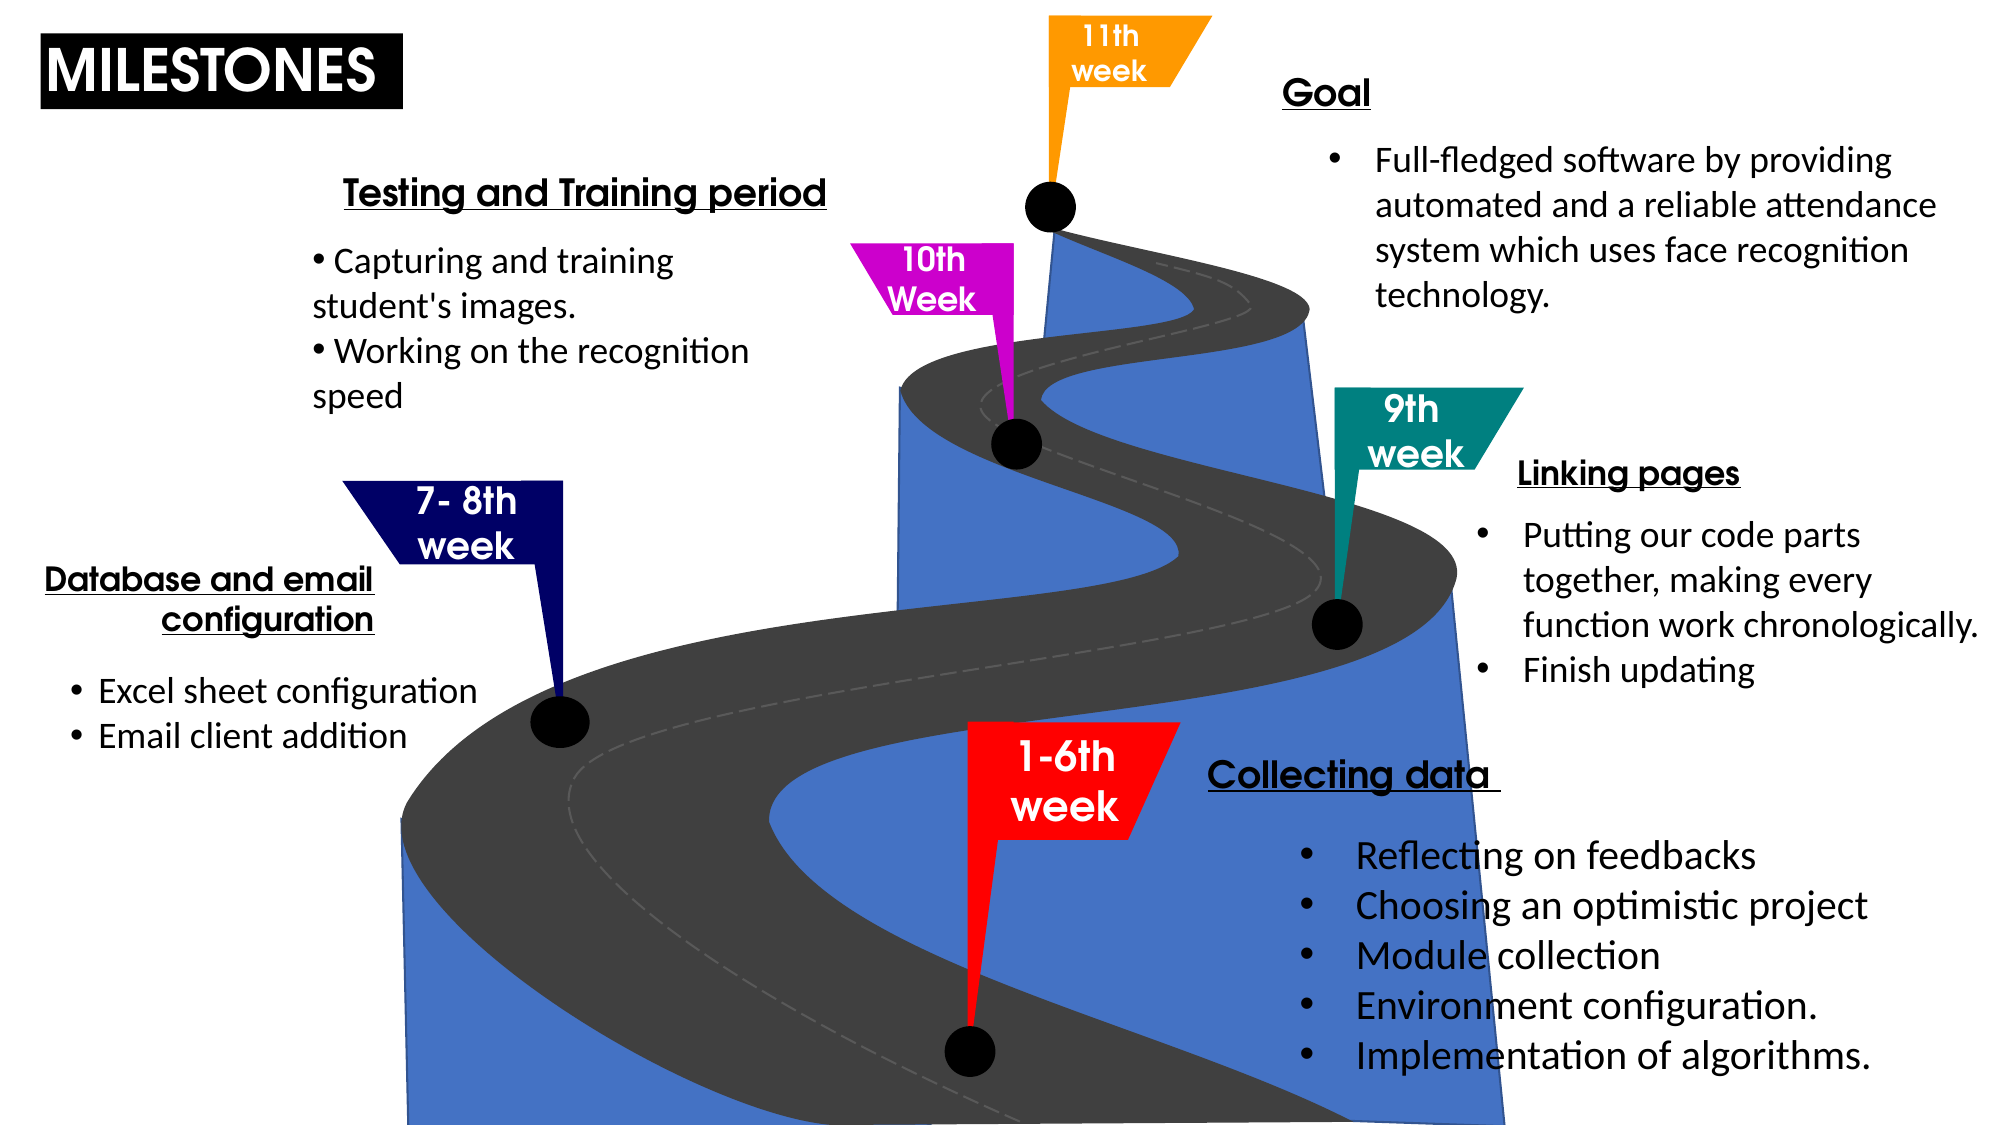

11th week

MILESTONES

Goal

Full-fledged software by providing automated and a reliable attendance system which uses face recognition technology.
Testing and Training period

 Capturing and training student's images.
 Working on the recognition speed

10th
Week

9th
week

Linking pages
Putting our code parts together, making every function work chronologically.
Finish updating
7- 8th
week

Database and email configuration
Excel sheet configuration
Email client addition

1-6th week

Collecting data

Reflecting on feedbacks
Choosing an optimistic project
Module collection
Environment configuration.
Implementation of algorithms.